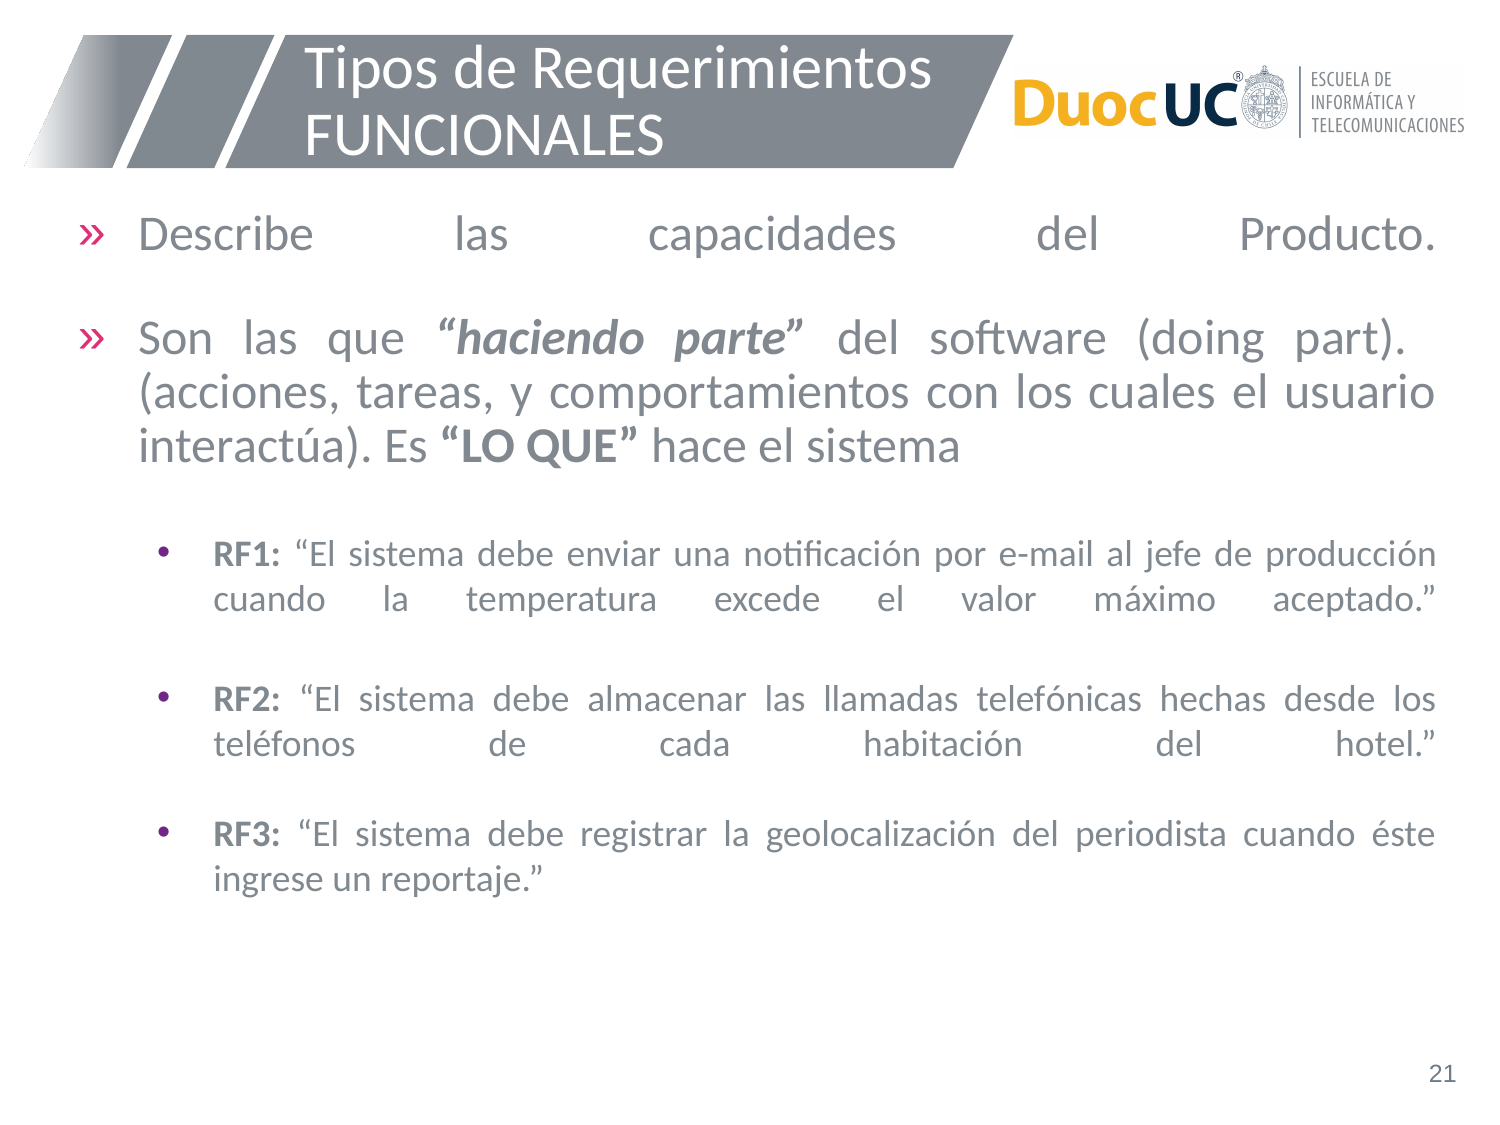

# Tipos de Requerimientos FUNCIONALES
Describe las capacidades del Producto.
Son las que “haciendo parte” del software (doing part).
(acciones, tareas, y comportamientos con los cuales el usuario interactúa). Es “LO QUE” hace el sistema

RF1: “El sistema debe enviar una notificación por e-mail al jefe de producción cuando la temperatura excede el valor máximo aceptado.”
RF2: “El sistema debe almacenar las llamadas telefónicas hechas desde los teléfonos de cada habitación del hotel.”
RF3: “El sistema debe registrar la geolocalización del periodista cuando éste ingrese un reportaje.”